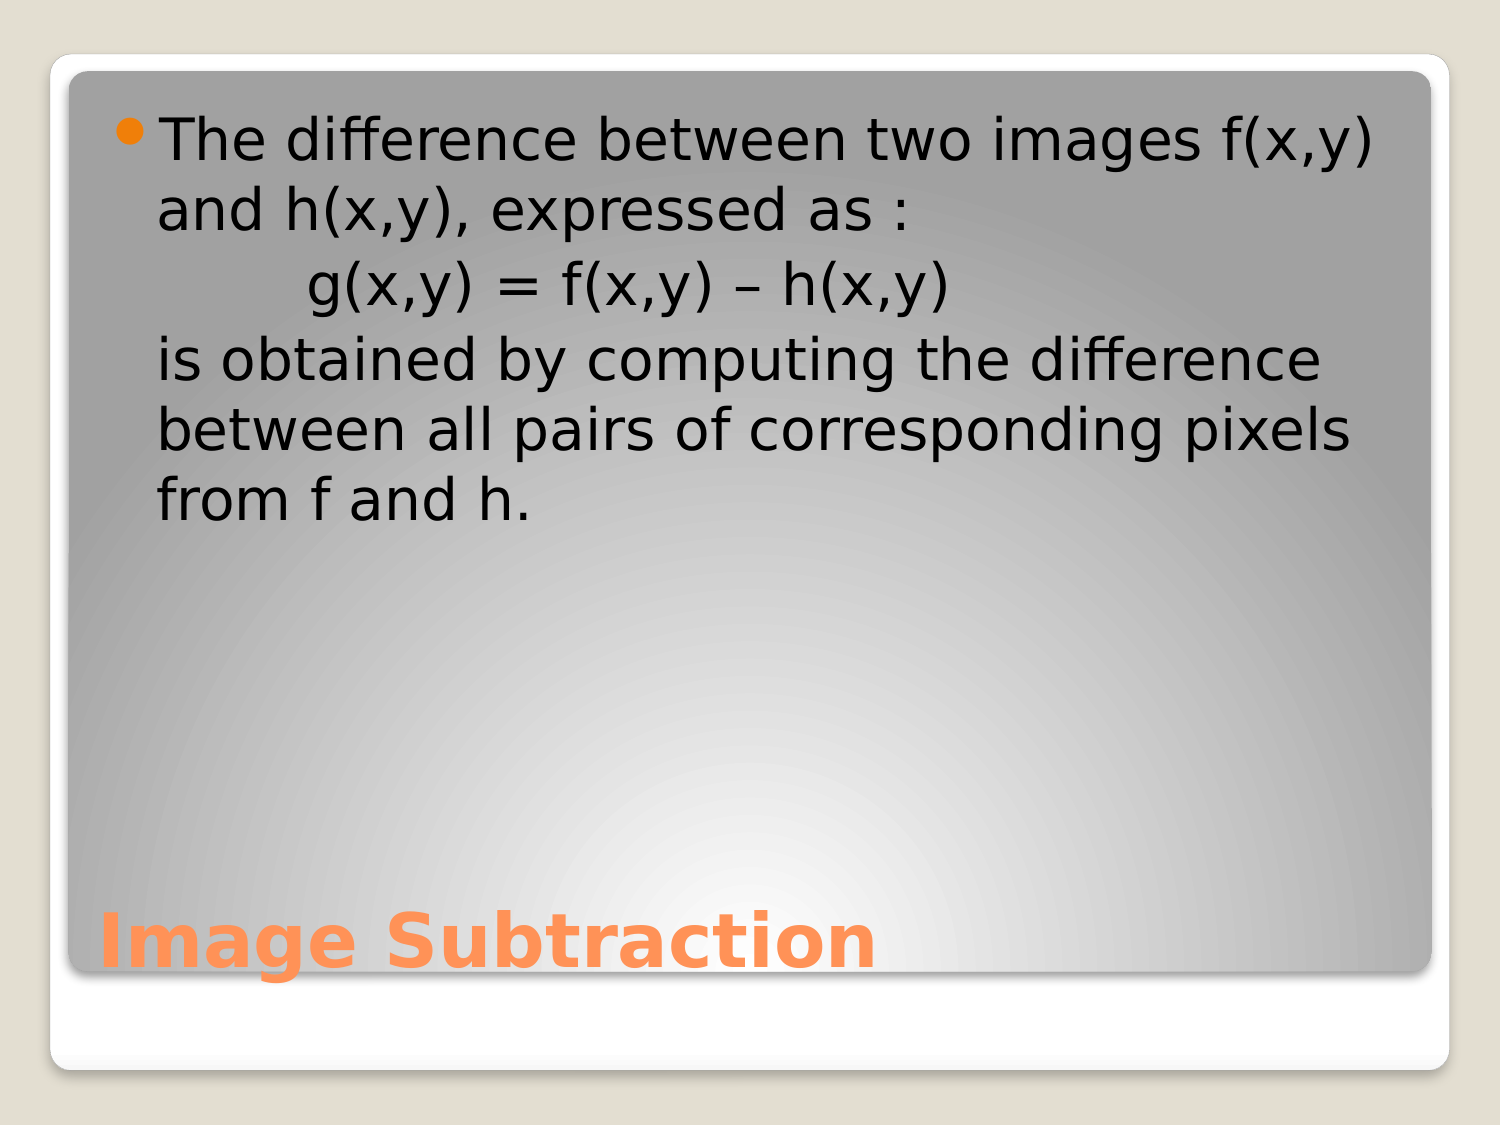

The difference between two images f(x,y) and h(x,y), expressed as :
		g(x,y) = f(x,y) – h(x,y)
	is obtained by computing the difference between all pairs of corresponding pixels from f and h.
# Image Subtraction